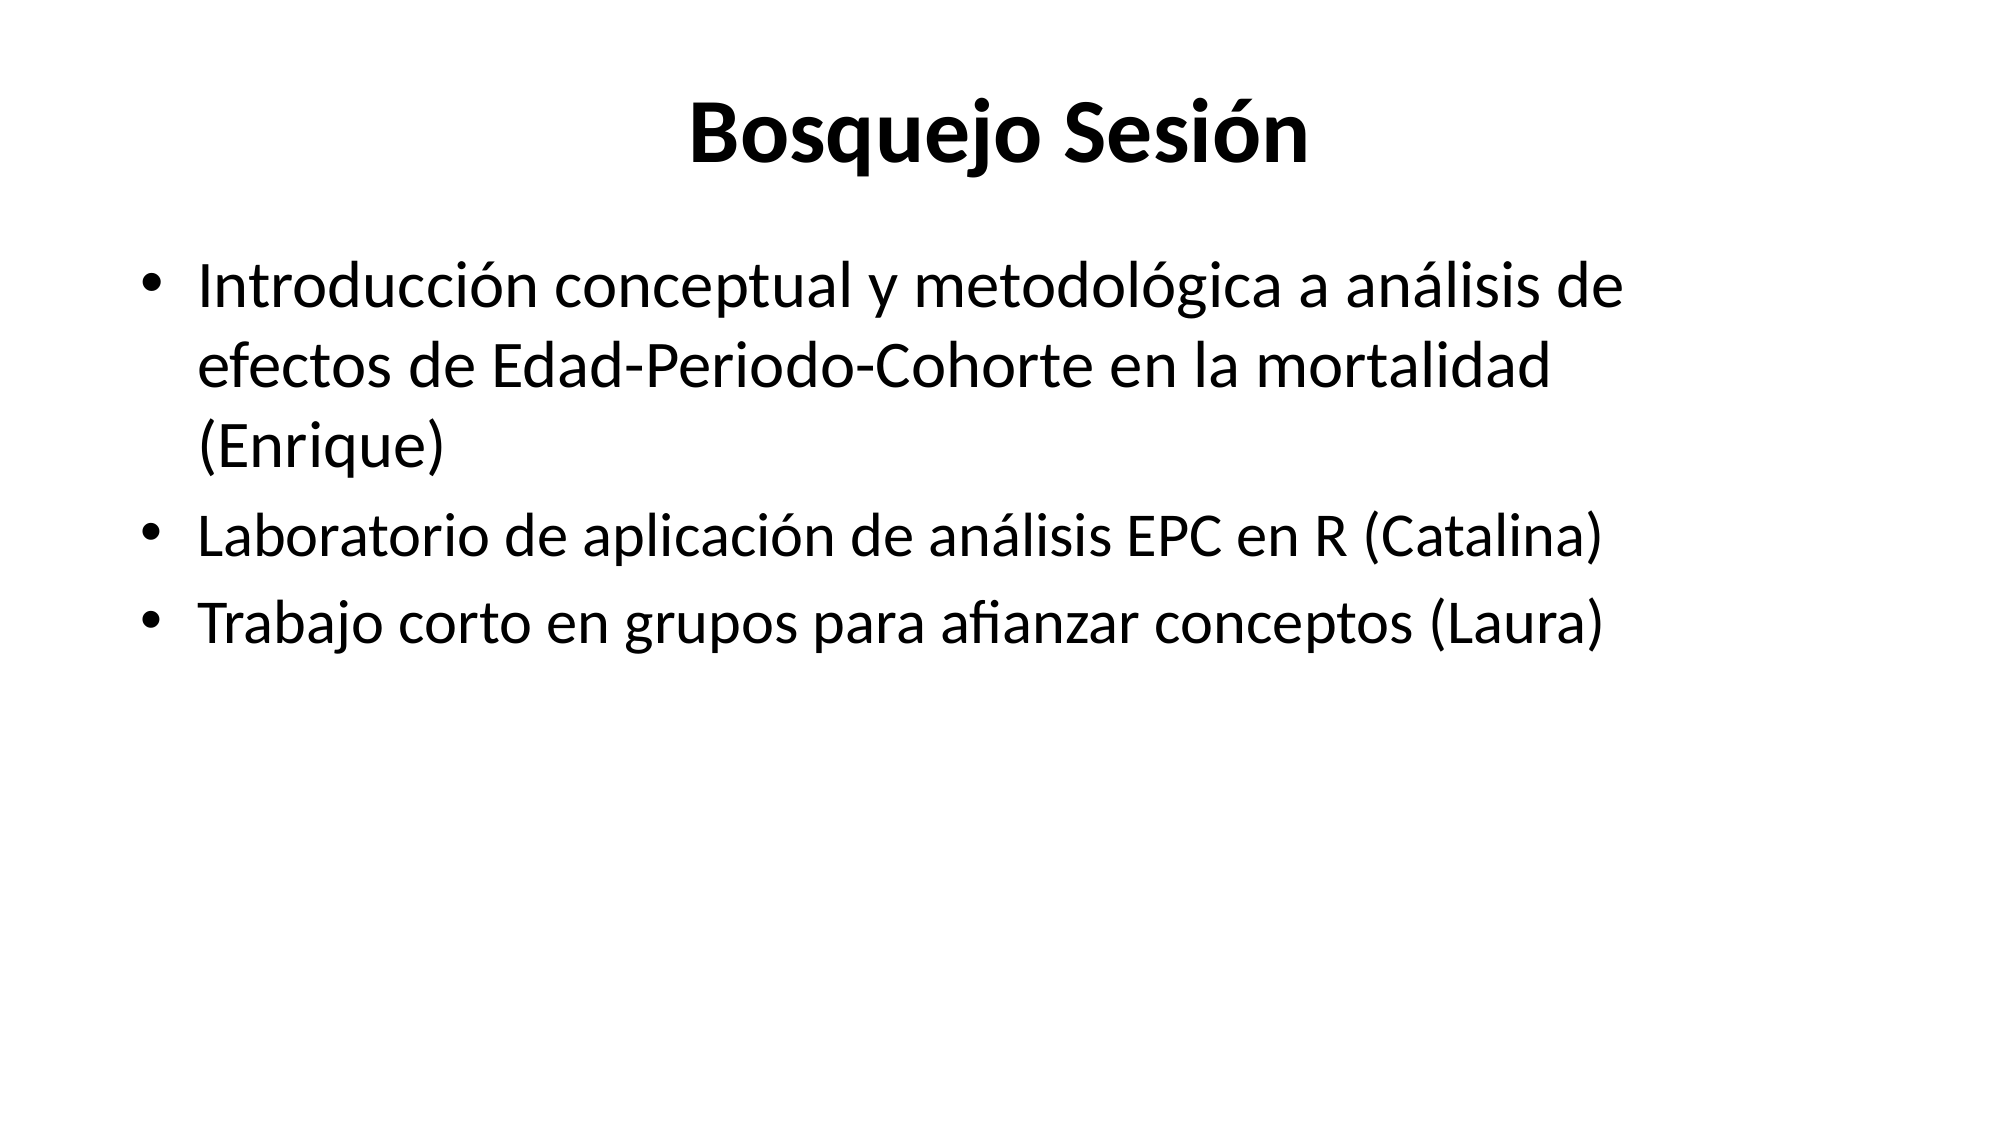

# Bosquejo Sesión
Introducción conceptual y metodológica a análisis de  efectos de Edad-Periodo-Cohorte en la mortalidad (Enrique)
Laboratorio de aplicación de análisis EPC en R (Catalina)
Trabajo corto en grupos para afianzar conceptos (Laura)